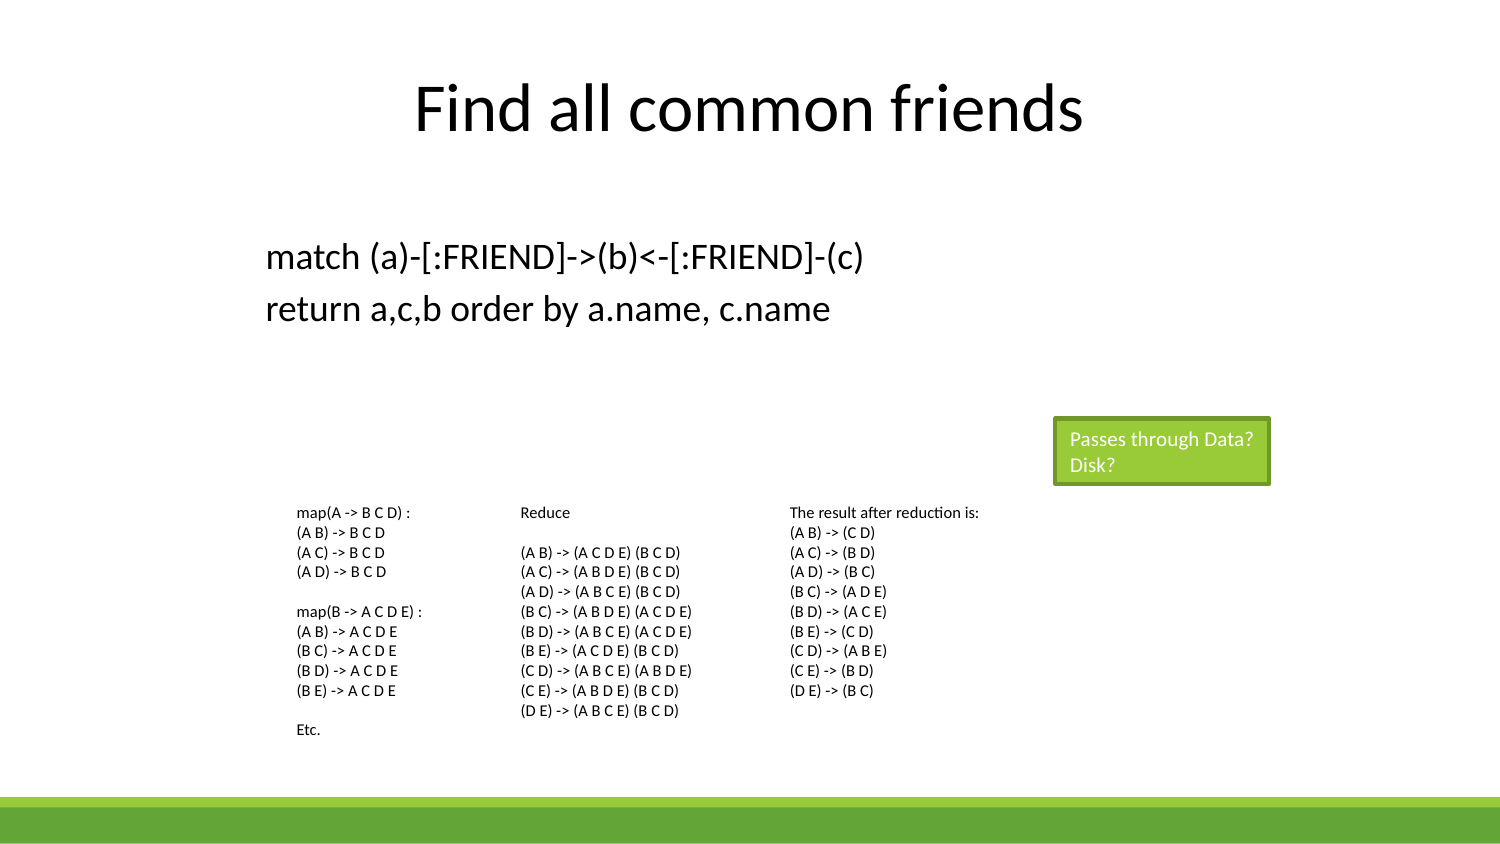

# Find all common friends
match (a)-[:FRIEND]->(b)<-[:FRIEND]-(c)
return a,c,b order by a.name, c.name
Passes through Data?
Disk?
map(A -> B C D) :
(A B) -> B C D
(A C) -> B C D
(A D) -> B C D

map(B -> A C D E) :
(A B) -> A C D E
(B C) -> A C D E
(B D) -> A C D E
(B E) -> A C D E

Etc.

The result after reduction is:
(A B) -> (C D)
(A C) -> (B D)
(A D) -> (B C)
(B C) -> (A D E)
(B D) -> (A C E)
(B E) -> (C D)
(C D) -> (A B E)
(C E) -> (B D)
(D E) -> (B C)
Reduce

(A B) -> (A C D E) (B C D)
(A C) -> (A B D E) (B C D)
(A D) -> (A B C E) (B C D)
(B C) -> (A B D E) (A C D E)
(B D) -> (A B C E) (A C D E)
(B E) -> (A C D E) (B C D)
(C D) -> (A B C E) (A B D E)
(C E) -> (A B D E) (B C D)
(D E) -> (A B C E) (B C D)